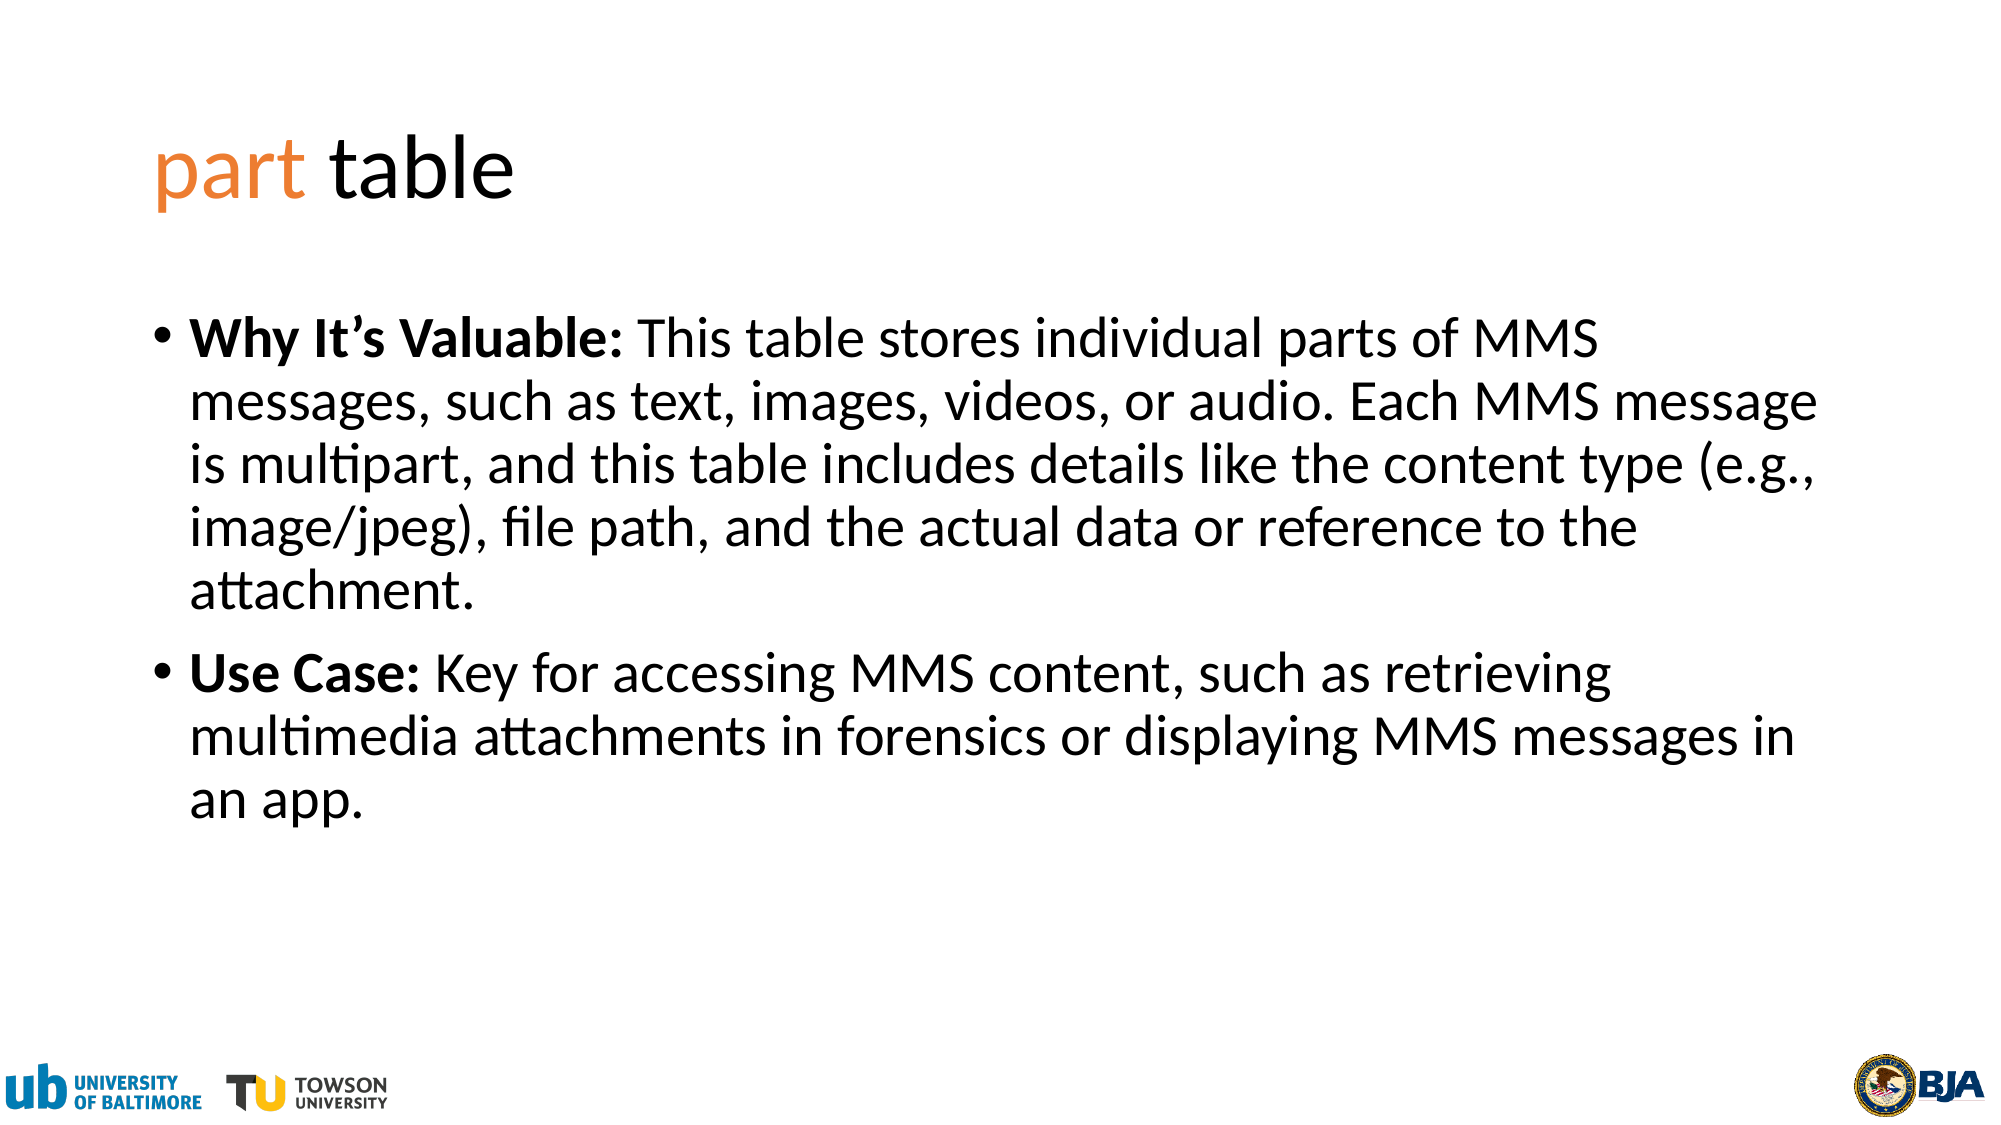

# part table
Why It’s Valuable: This table stores individual parts of MMS messages, such as text, images, videos, or audio. Each MMS message is multipart, and this table includes details like the content type (e.g., image/jpeg), file path, and the actual data or reference to the attachment.
Use Case: Key for accessing MMS content, such as retrieving multimedia attachments in forensics or displaying MMS messages in an app.